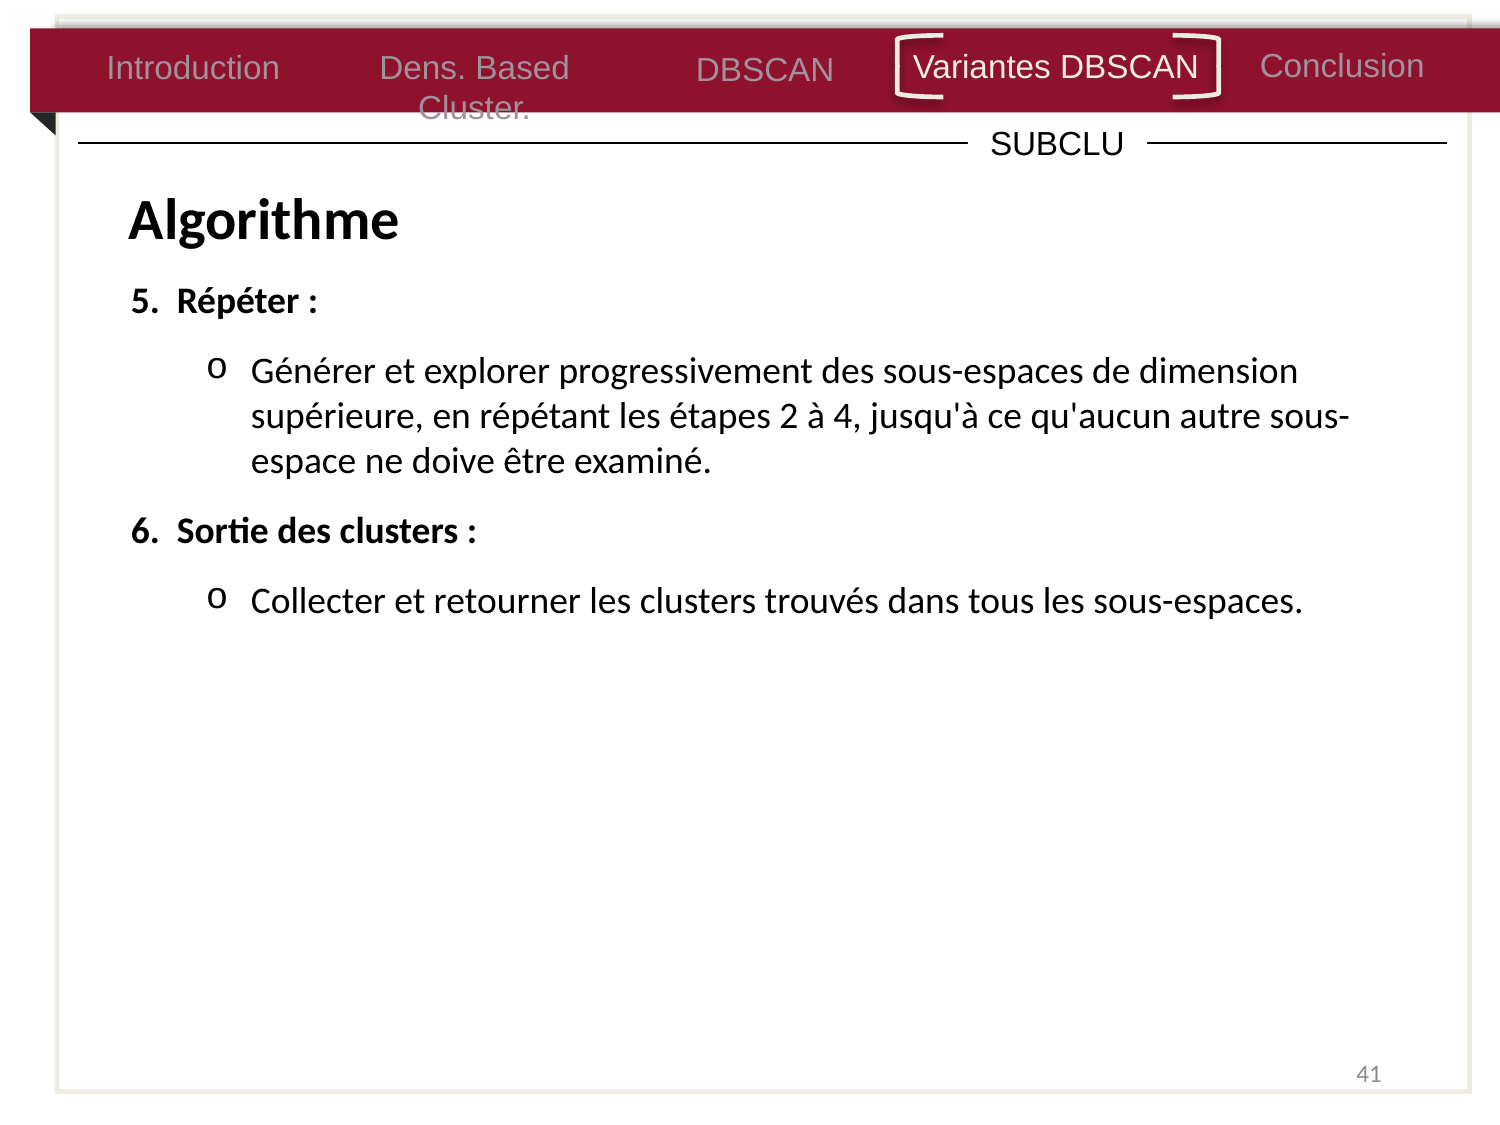

Conclusion
Variantes DBSCAN
Introduction
Dens. Based Cluster.
DBSCAN

SUBCLU
Algorithme
5.  Répéter :
Générer et explorer progressivement des sous-espaces de dimension supérieure, en répétant les étapes 2 à 4, jusqu'à ce qu'aucun autre sous-espace ne doive être examiné.
6.  Sortie des clusters :
Collecter et retourner les clusters trouvés dans tous les sous-espaces.
41